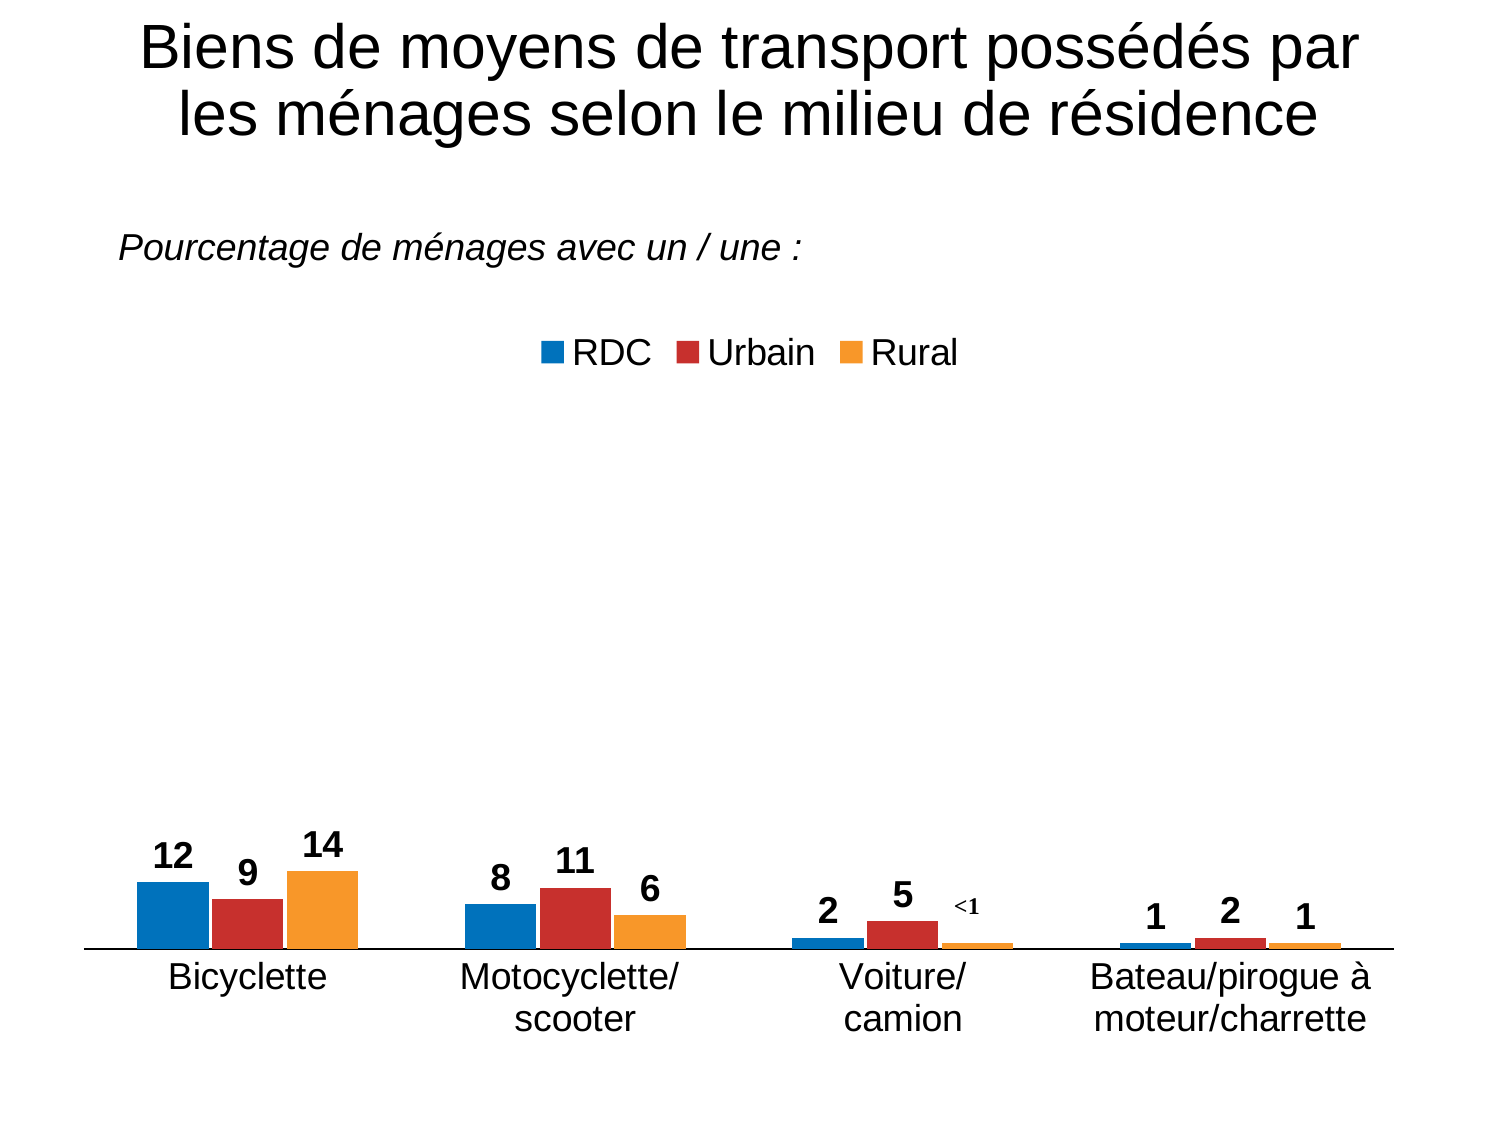

# Biens de moyens de transport possédés par les ménages selon le milieu de résidence
Pourcentage de ménages avec un / une :

### Chart

| Category | RDC | Urbain | Rural |
|---|---|---|---|
| Bicyclette | 12.0 | 9.0 | 14.0 |
| Motocyclette/
scooter | 8.0 | 11.0 | 6.0 |
| Voiture/
camion | 2.0 | 5.0 | 1.0 |
| Bateau/pirogue à moteur/charrette | 1.0 | 2.0 | 1.0 |